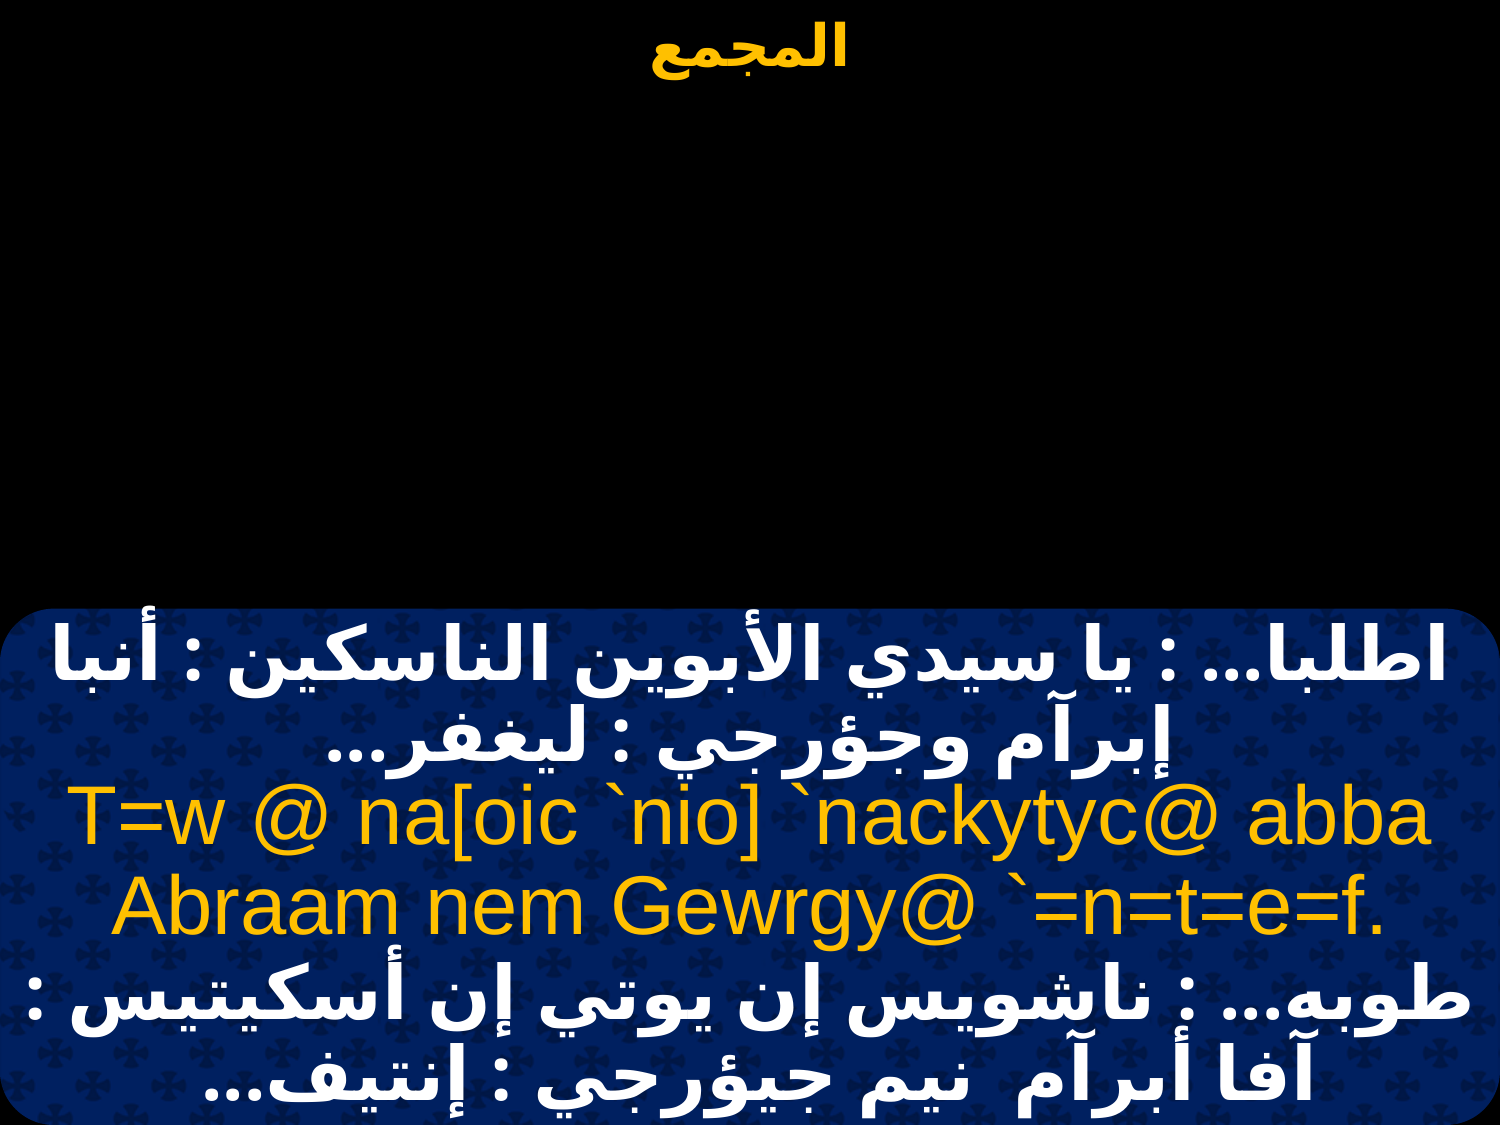

#
اطلبا... : يا سيدي الأبوين الناسكين : أنبا إبرآم وجؤرجي : ليغفر...
T=w @ na[oic `nio] `nackytyc@ abba Abraam nem Gewrgy@ `=n=t=e=f.
طوبه... : ناشويس إن يوتي إن أسكيتيس : آفا أبرآم  نيم جيؤرجي : إنتيف...